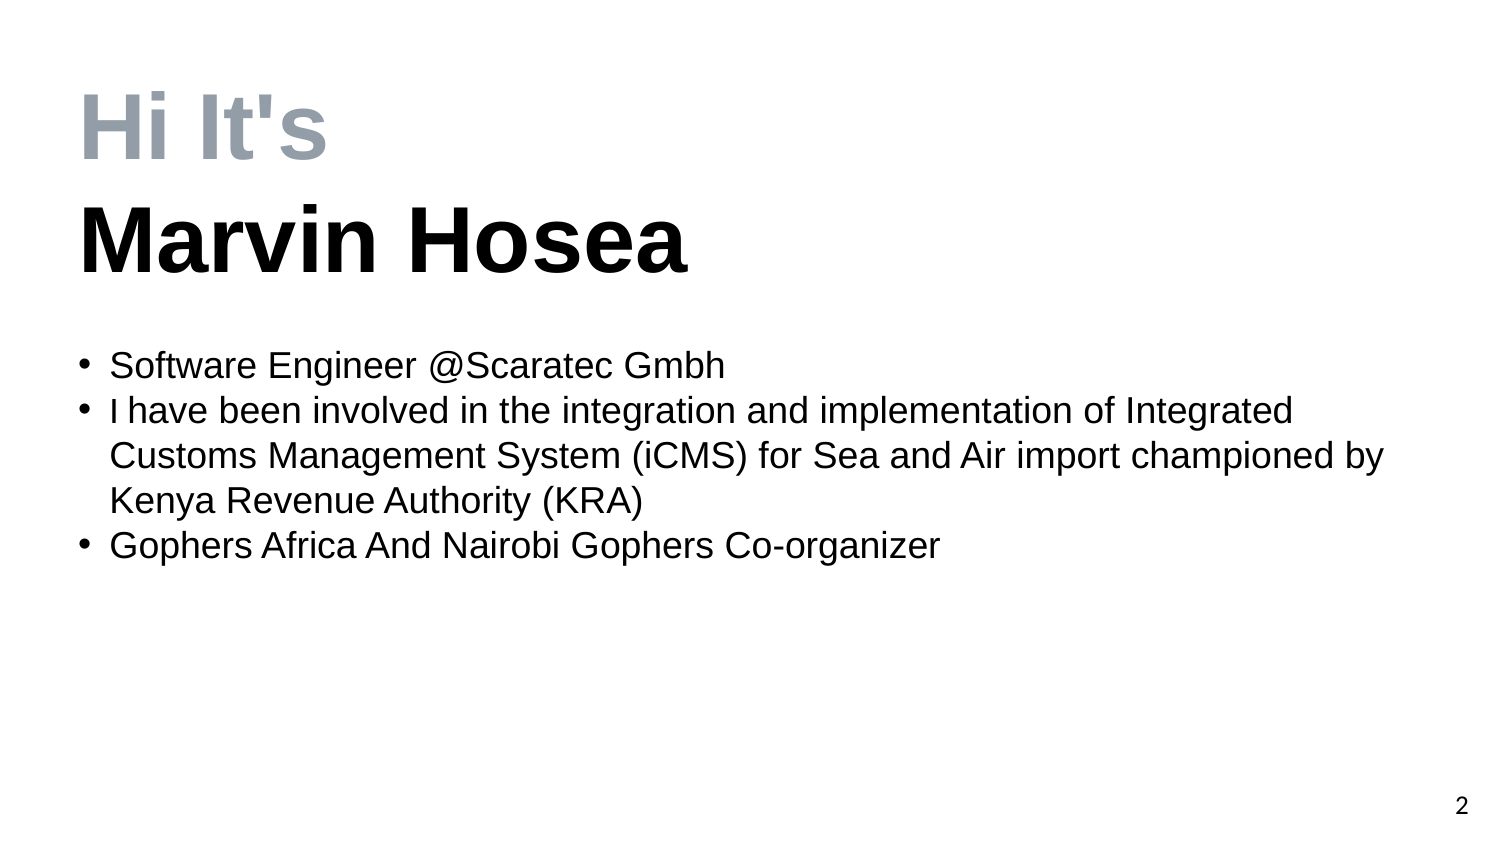

Hi It's
Marvin Hosea
Software Engineer @Scaratec Gmbh
I have been involved in the integration and implementation of Integrated Customs Management System (iCMS) for Sea and Air import championed by Kenya Revenue Authority (KRA)
Gophers Africa And Nairobi Gophers Co-organizer
2